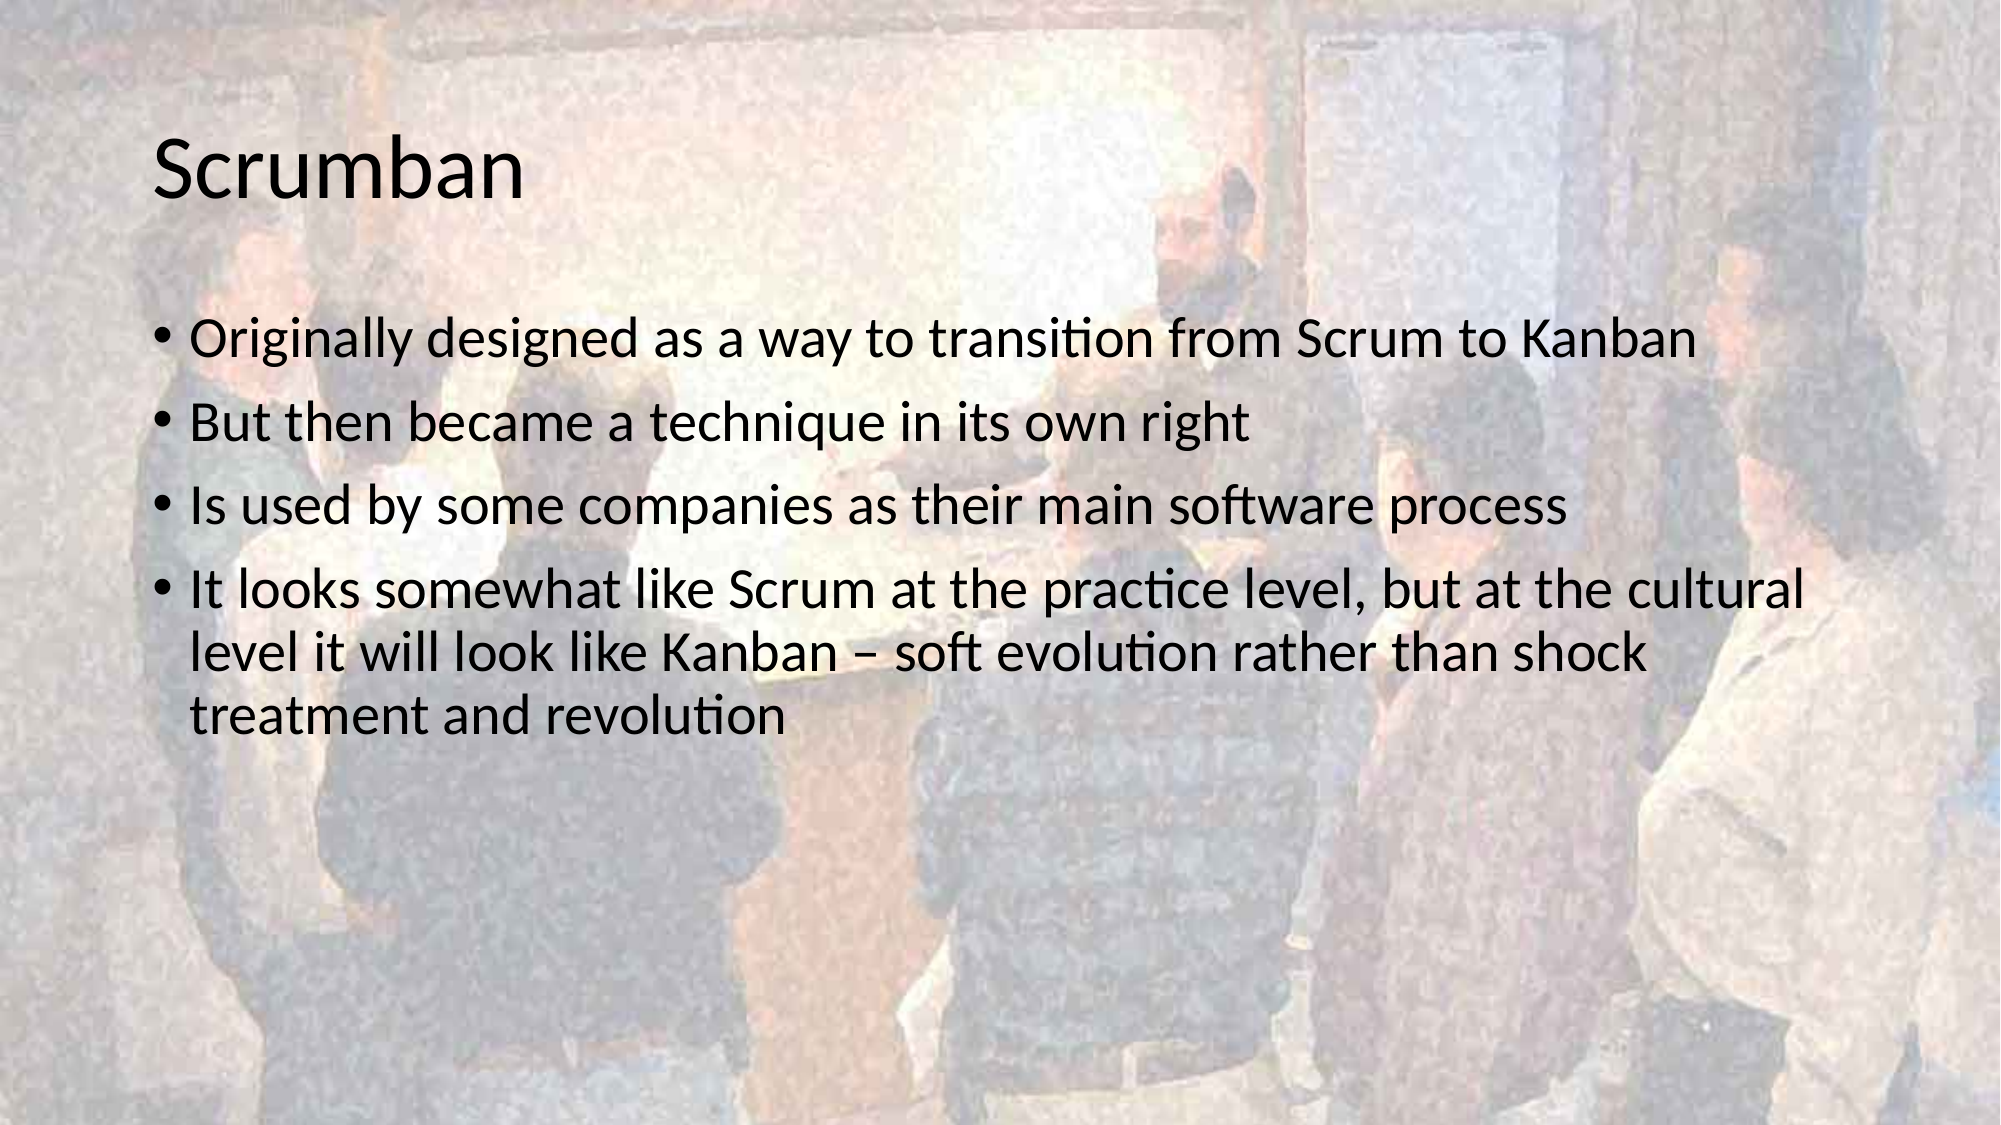

# Scrumban
Originally designed as a way to transition from Scrum to Kanban
But then became a technique in its own right
Is used by some companies as their main software process
It looks somewhat like Scrum at the practice level, but at the cultural level it will look like Kanban – soft evolution rather than shock treatment and revolution